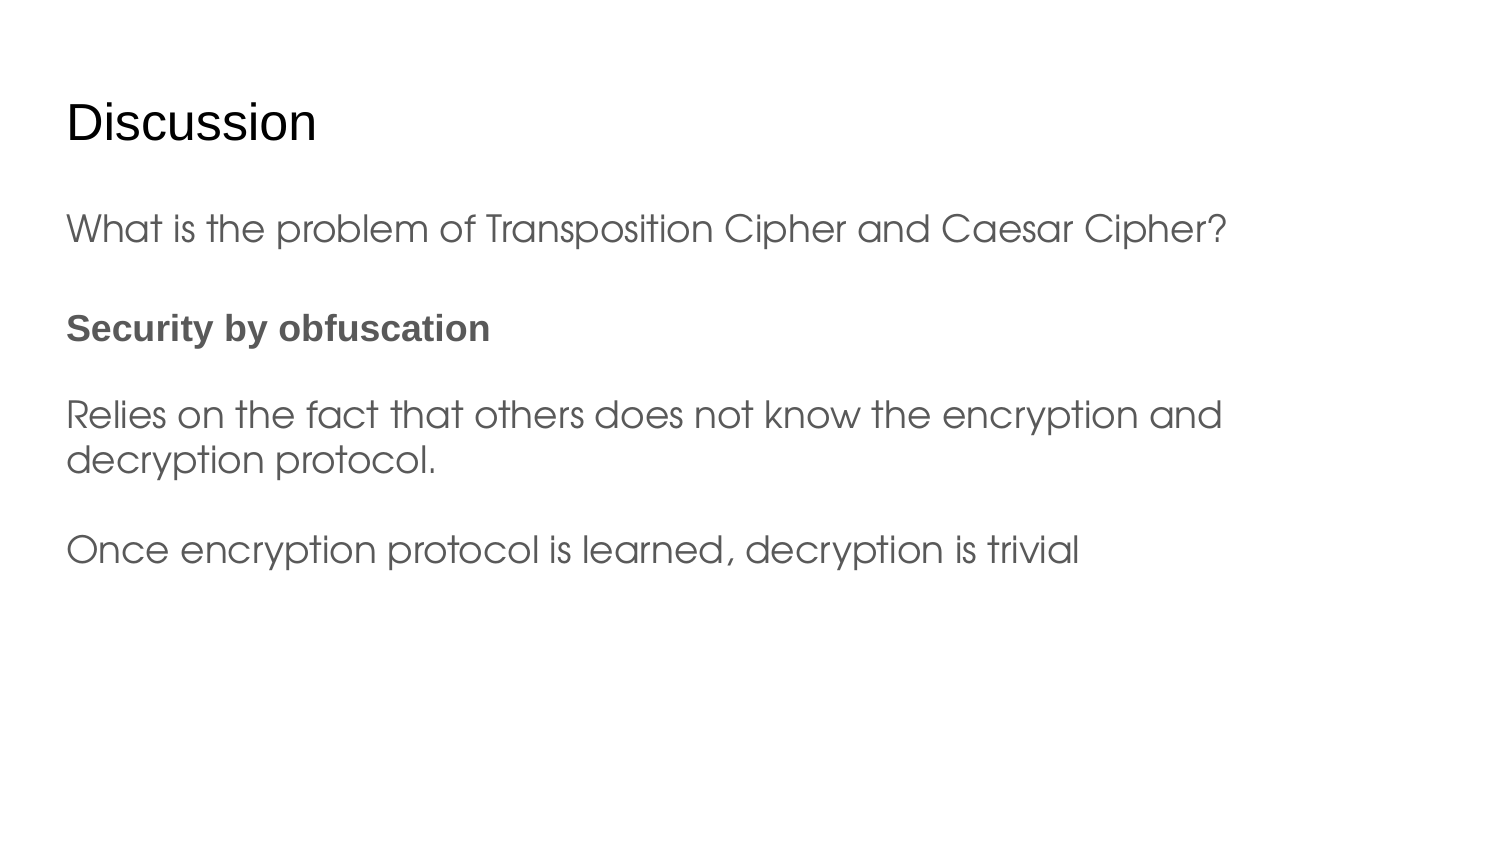

# Discussion
What is the problem of Transposition Cipher and Caesar Cipher?
Security by obfuscation
Relies on the fact that others does not know the encryption and decryption protocol.

Once encryption protocol is learned, decryption is trivial